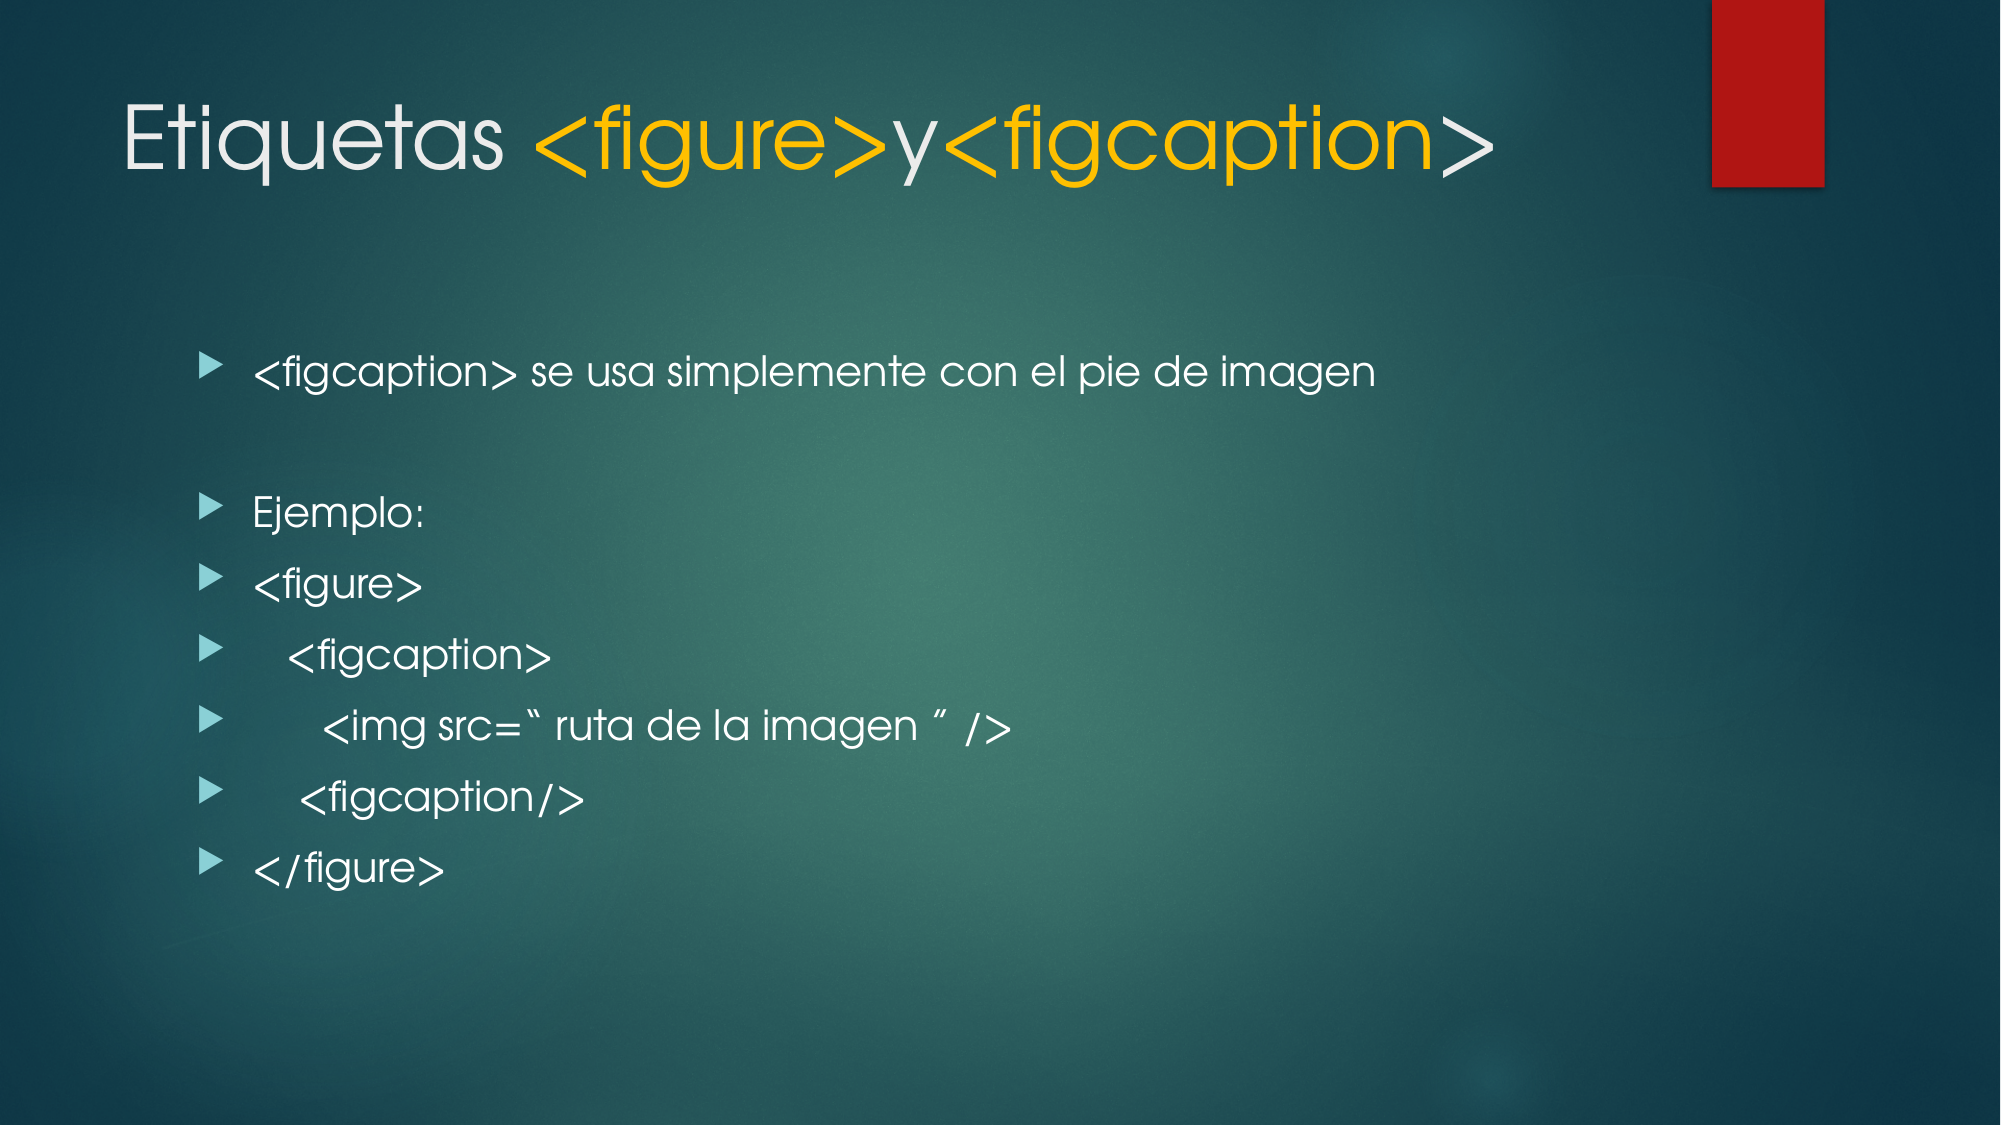

# Etiquetas <figure>y<figcaption>
<figcaption> se usa simplemente con el pie de imagen

Ejemplo:
<figure>
   <figcaption>
      <img src=“ ruta de la imagen ” />
    <figcaption/>
</figure>